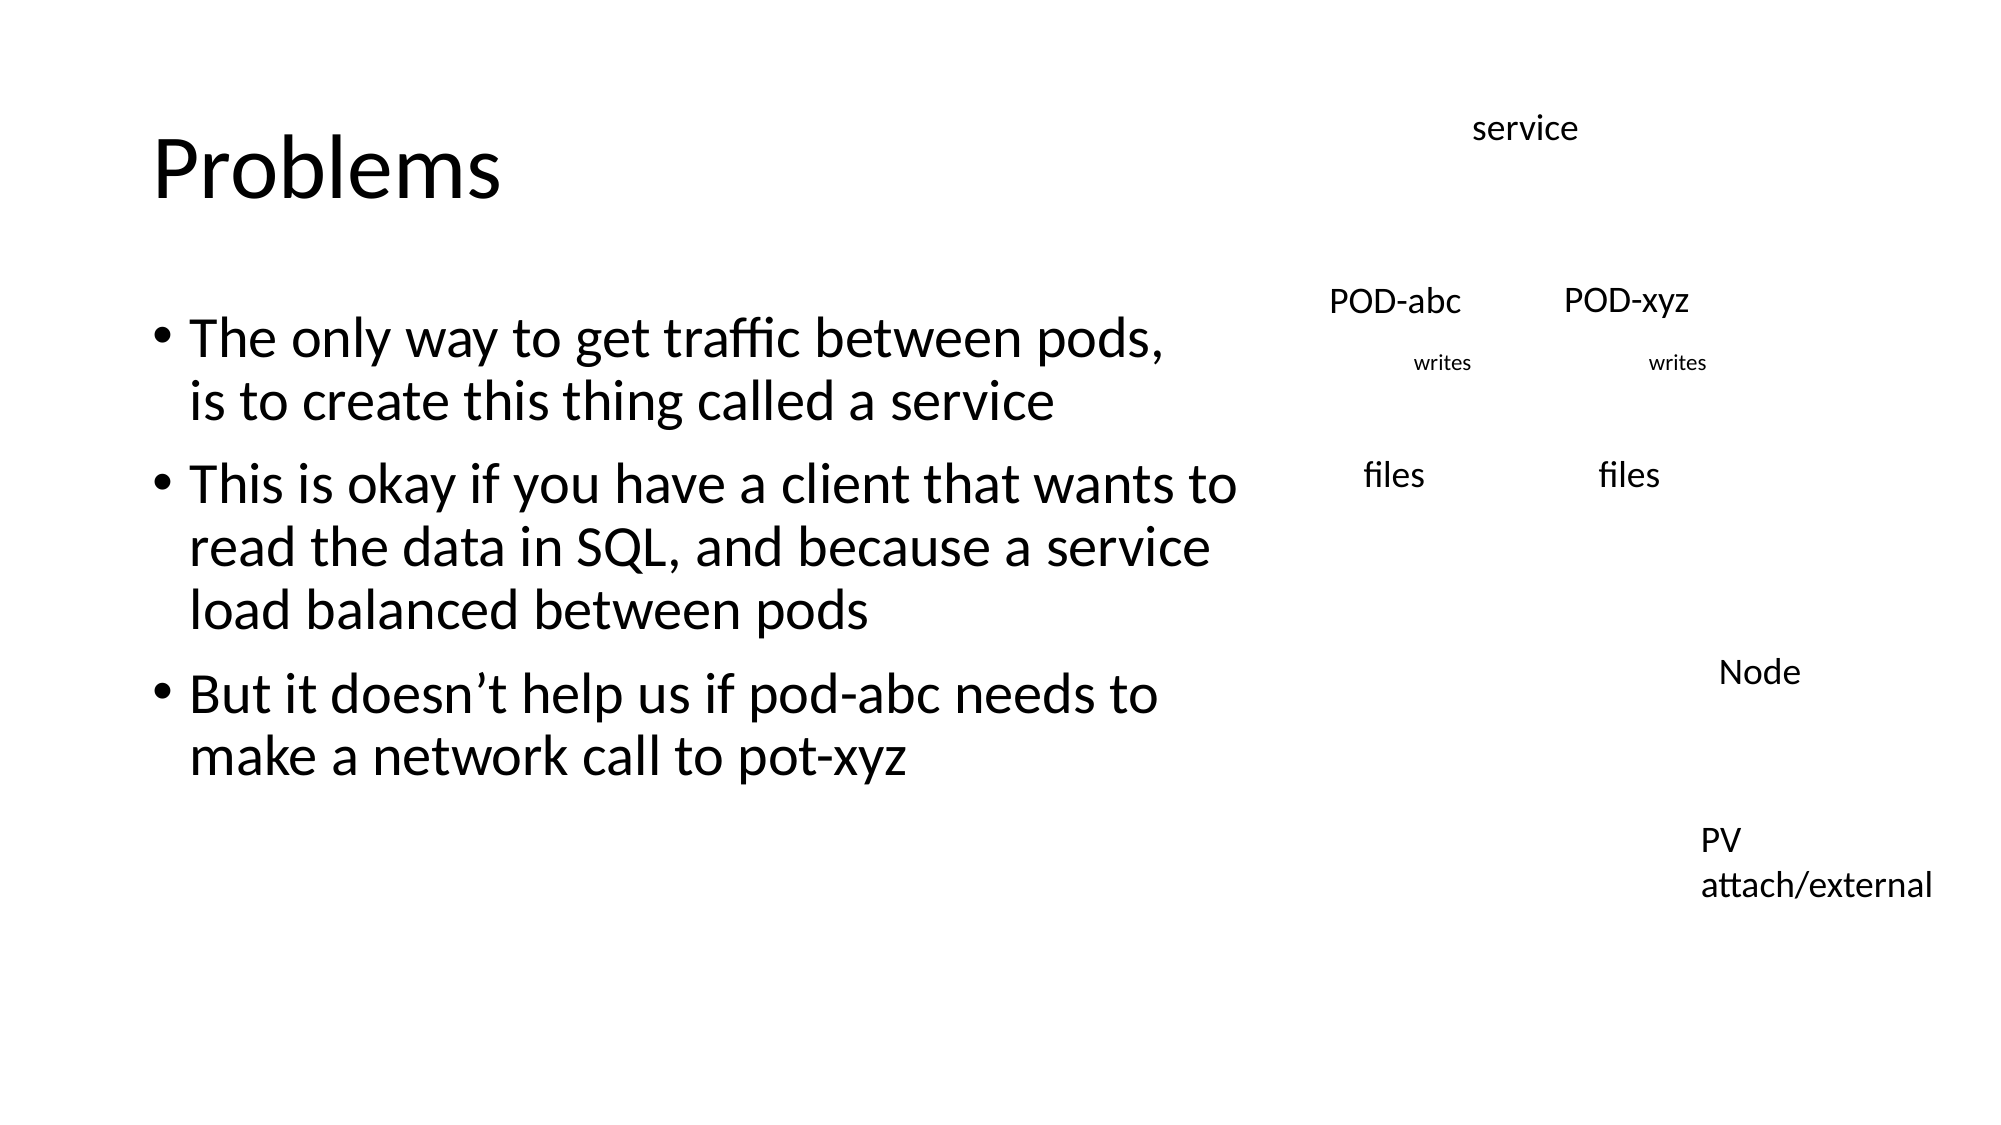

# Problems
service
POD-xyz
POD-abc
The only way to get traffic between pods,
is to create this thing called a service
This is okay if you have a client that wants to
read the data in SQL, and because a service
load balanced between pods
But it doesn’t help us if pod-abc needs to
make a network call to pot-xyz
writes
writes
files
files
Node
PV
attach/external